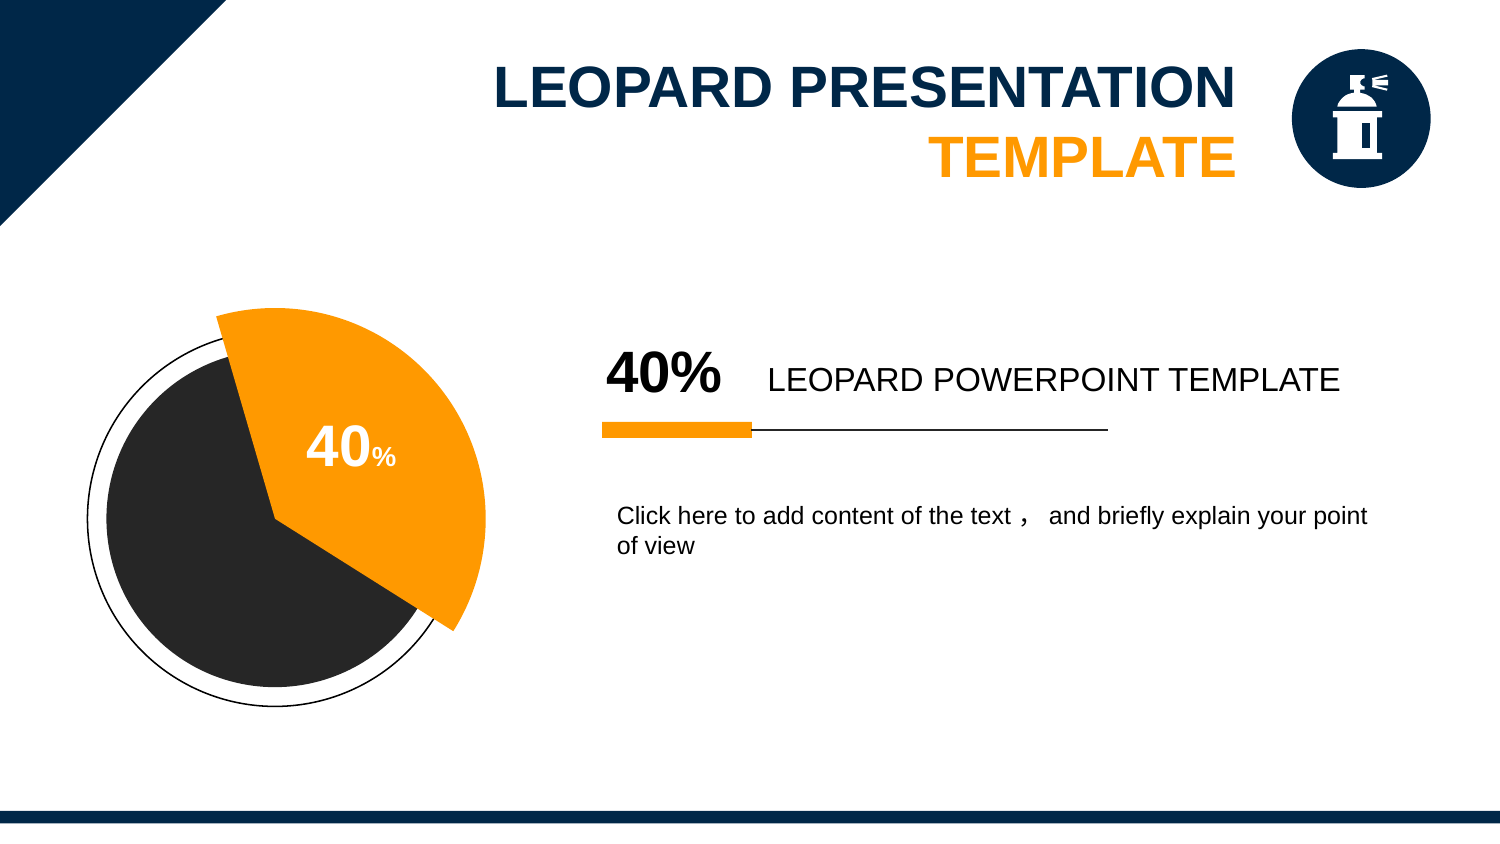

LEOPARD PRESENTATION TEMPLATE

40%

LEOPARD POWERPOINT TEMPLATE
40%

Click here to add content of the text，and briefly explain your point of view